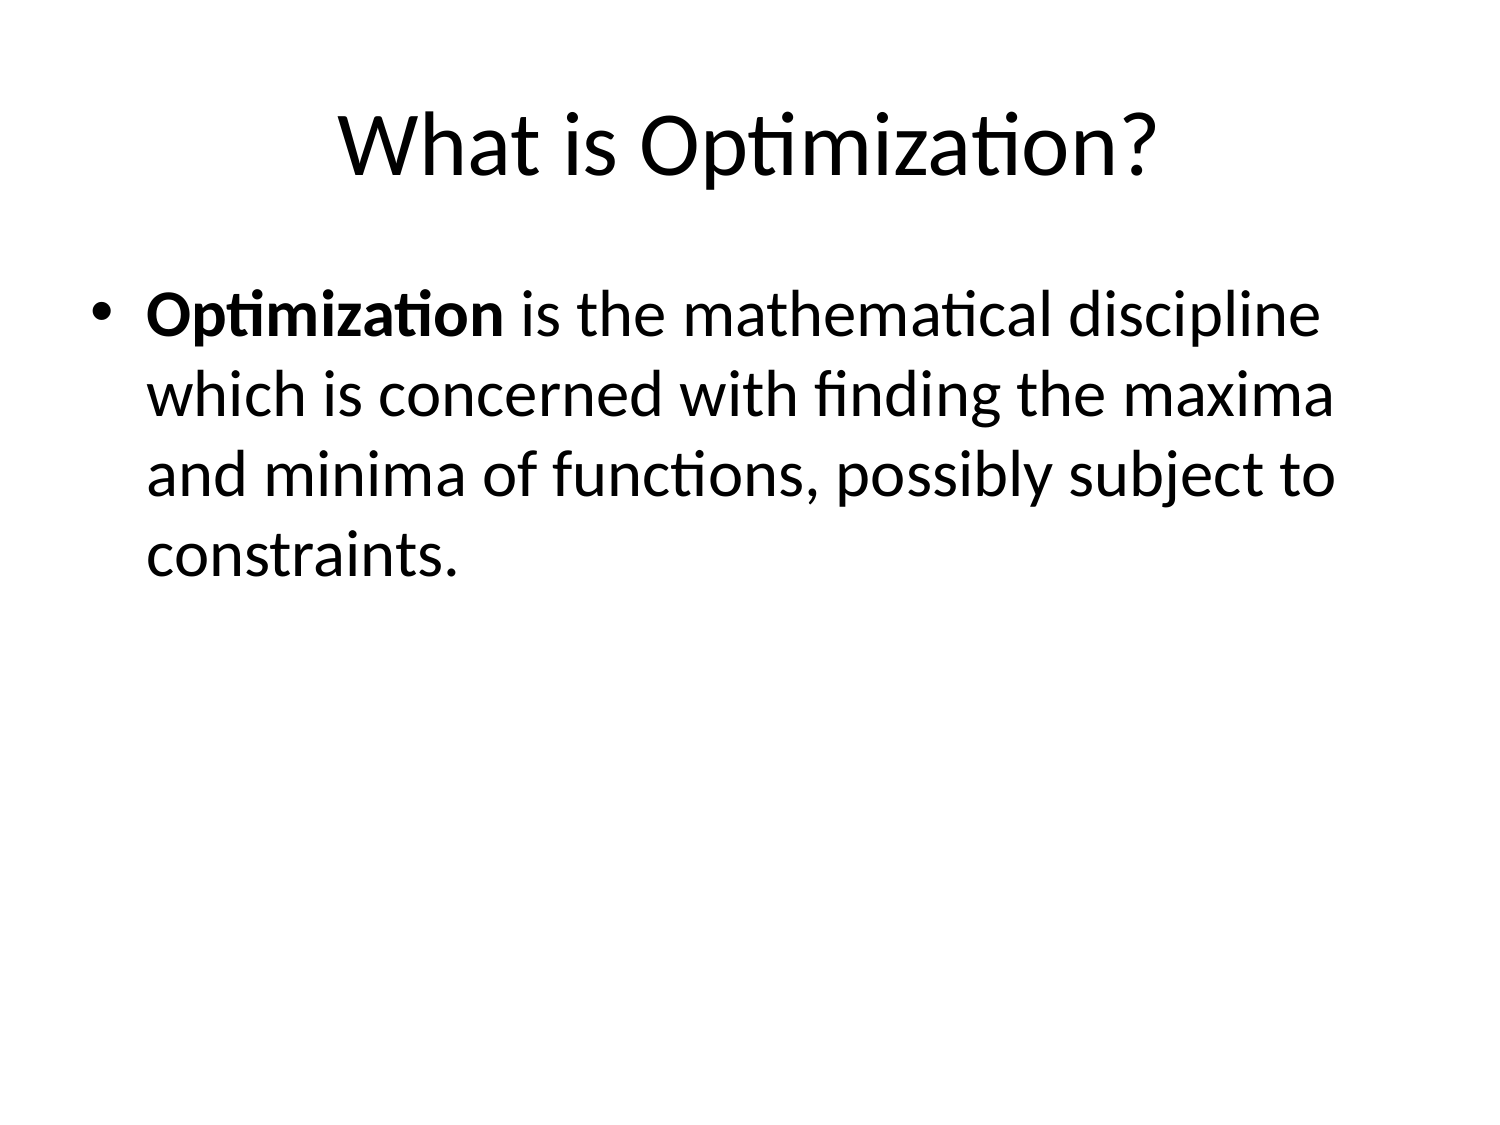

# What is Optimization?
Optimization is the mathematical discipline which is concerned with finding the maxima and minima of functions, possibly subject to constraints.